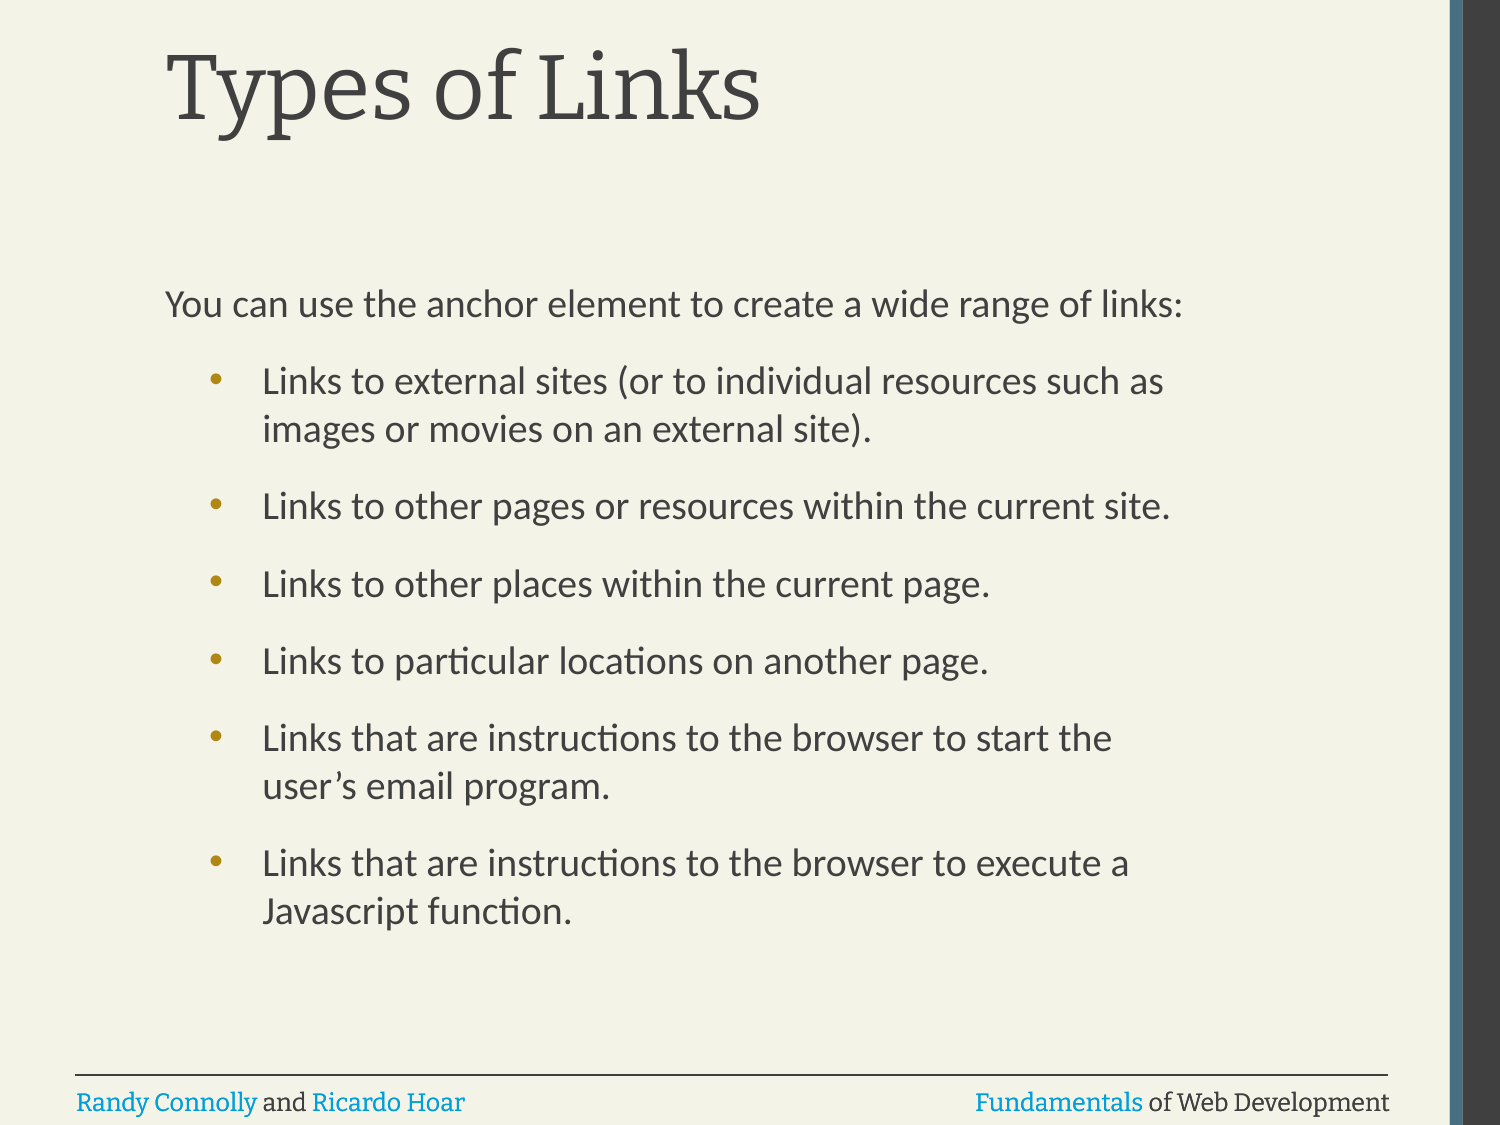

# Types of Links

You can use the anchor element to create a wide range of links:
Links to external sites (or to individual resources such as images or movies on an external site).
Links to other pages or resources within the current site.
Links to other places within the current page.
Links to particular locations on another page.
Links that are instructions to the browser to start the user’s email program.
Links that are instructions to the browser to execute a Javascript function.